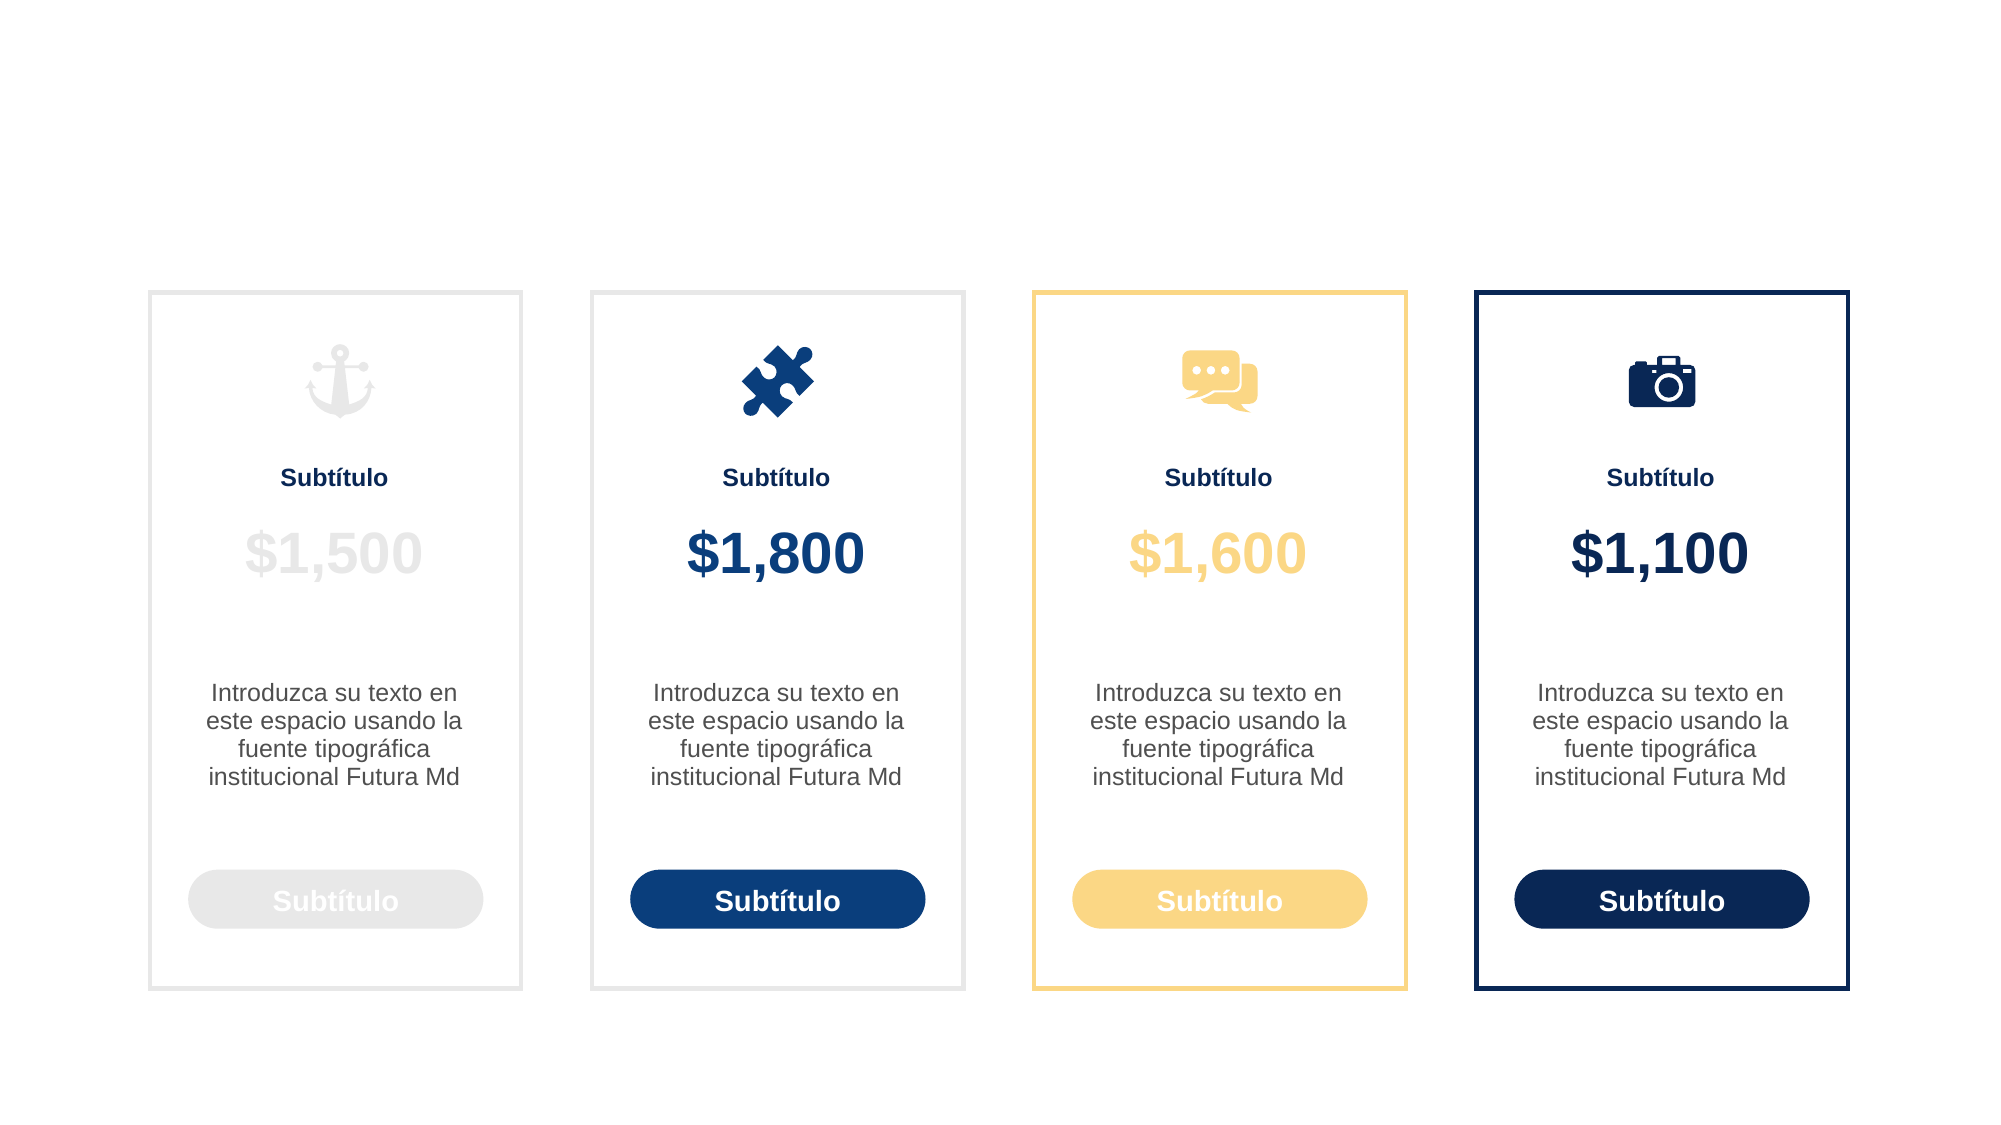

#
|  |  |  |
| --- | --- | --- |
|  | Subtítulo |  |
|  | $1,500 |  |
|  | Introduzca su texto en este espacio usando la fuente tipográfica institucional Futura Md |  |
|  |  |  |
|  |  |  |
|  |  |  |
| --- | --- | --- |
|  | Subtítulo |  |
|  | $1,800 |  |
|  | Introduzca su texto en este espacio usando la fuente tipográfica institucional Futura Md |  |
|  |  |  |
|  |  |  |
|  |  |  |
| --- | --- | --- |
|  | Subtítulo |  |
|  | $1,600 |  |
|  | Introduzca su texto en este espacio usando la fuente tipográfica institucional Futura Md |  |
|  |  |  |
|  |  |  |
|  |  |  |
| --- | --- | --- |
|  | Subtítulo |  |
|  | $1,100 |  |
|  | Introduzca su texto en este espacio usando la fuente tipográfica institucional Futura Md |  |
|  |  |  |
|  |  |  |

Subtítulo

Subtítulo

Subtítulo

Subtítulo